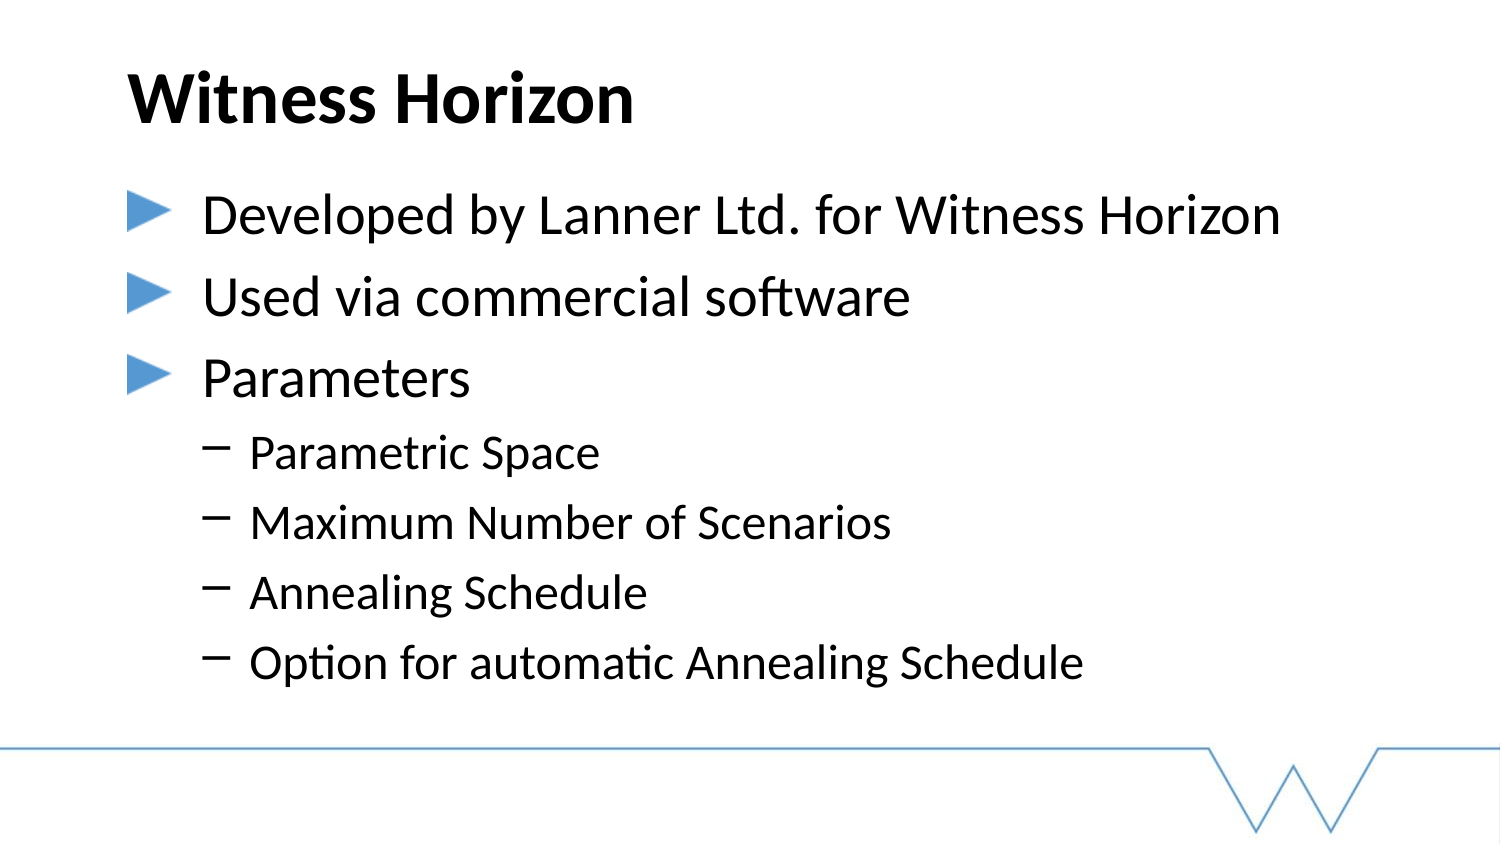

# Witness Horizon
Developed by Lanner Ltd. for Witness Horizon
Used via commercial software
Parameters
Parametric Space
Maximum Number of Scenarios
Annealing Schedule
Option for automatic Annealing Schedule